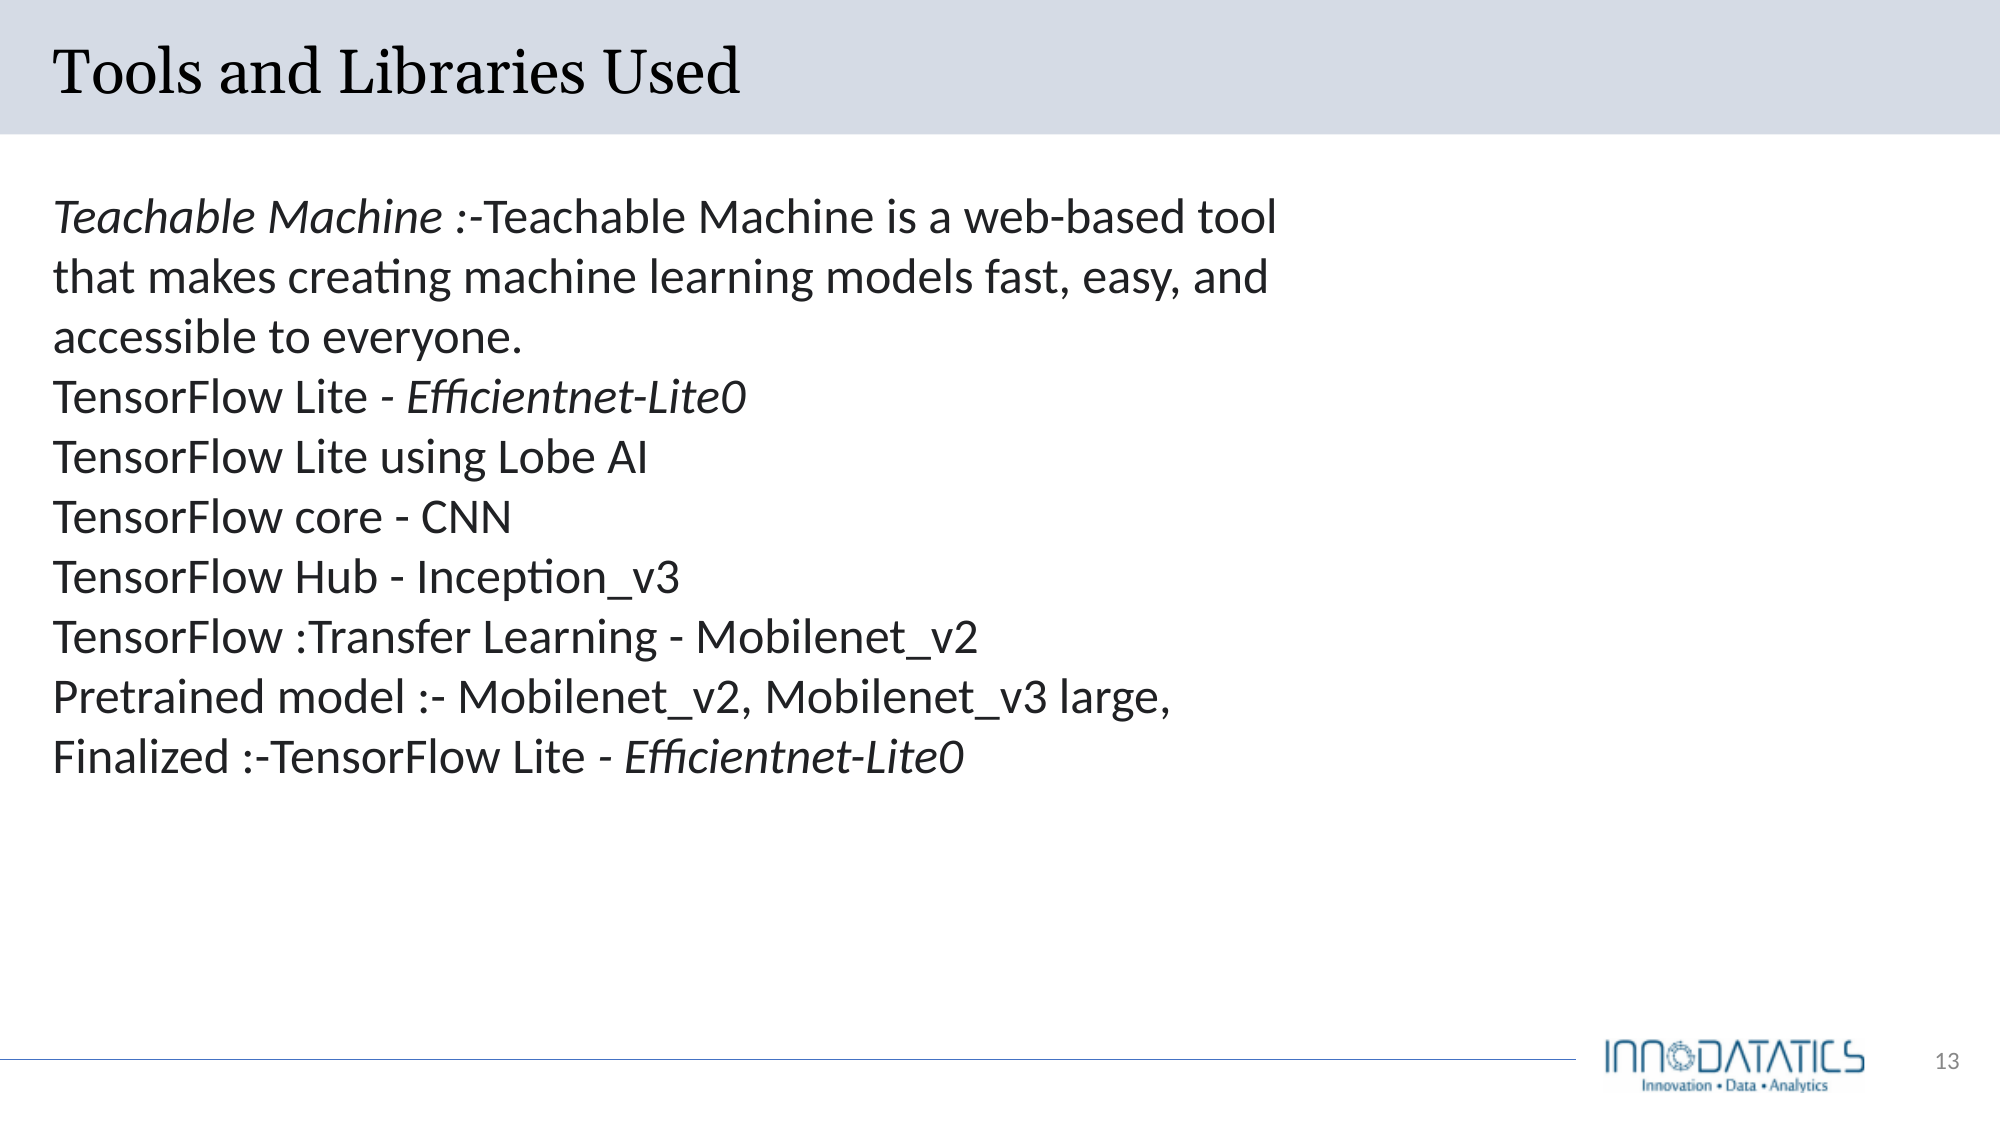

# Tools and Libraries Used
Teachable Machine :-Teachable Machine is a web-based tool that makes creating machine learning models fast, easy, and accessible to everyone.
TensorFlow Lite - Efficientnet-Lite0
TensorFlow Lite using Lobe AI
TensorFlow core - CNN
TensorFlow Hub - Inception_v3
TensorFlow :Transfer Learning - Mobilenet_v2
Pretrained model :- Mobilenet_v2, Mobilenet_v3 large,
Finalized :-TensorFlow Lite - Efficientnet-Lite0

13